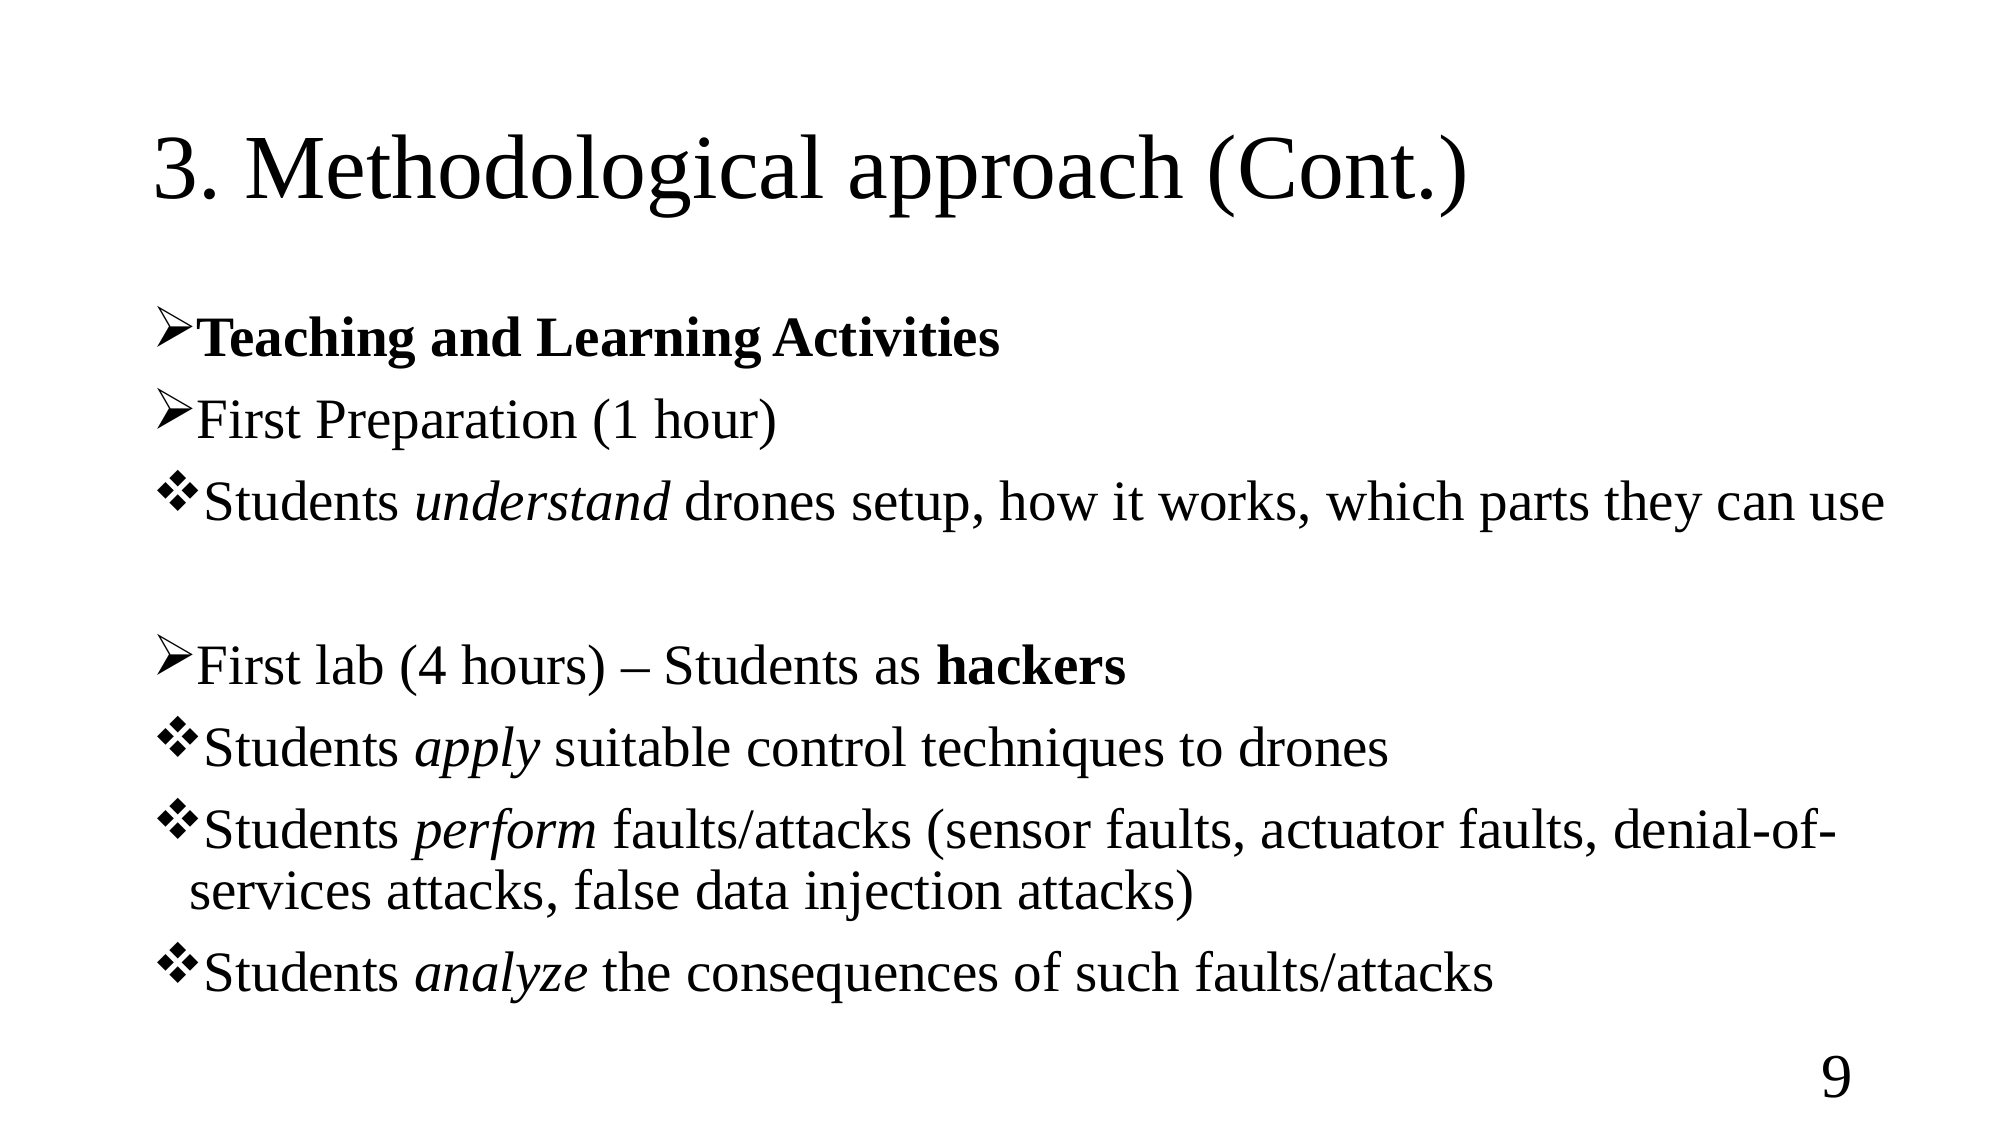

# 3. Methodological approach (Cont.)
Teaching and Learning Activities
First Preparation (1 hour)
Students understand drones setup, how it works, which parts they can use

First lab (4 hours) – Students as hackers
Students apply suitable control techniques to drones
Students perform faults/attacks (sensor faults, actuator faults, denial-of-services attacks, false data injection attacks)
Students analyze the consequences of such faults/attacks

9